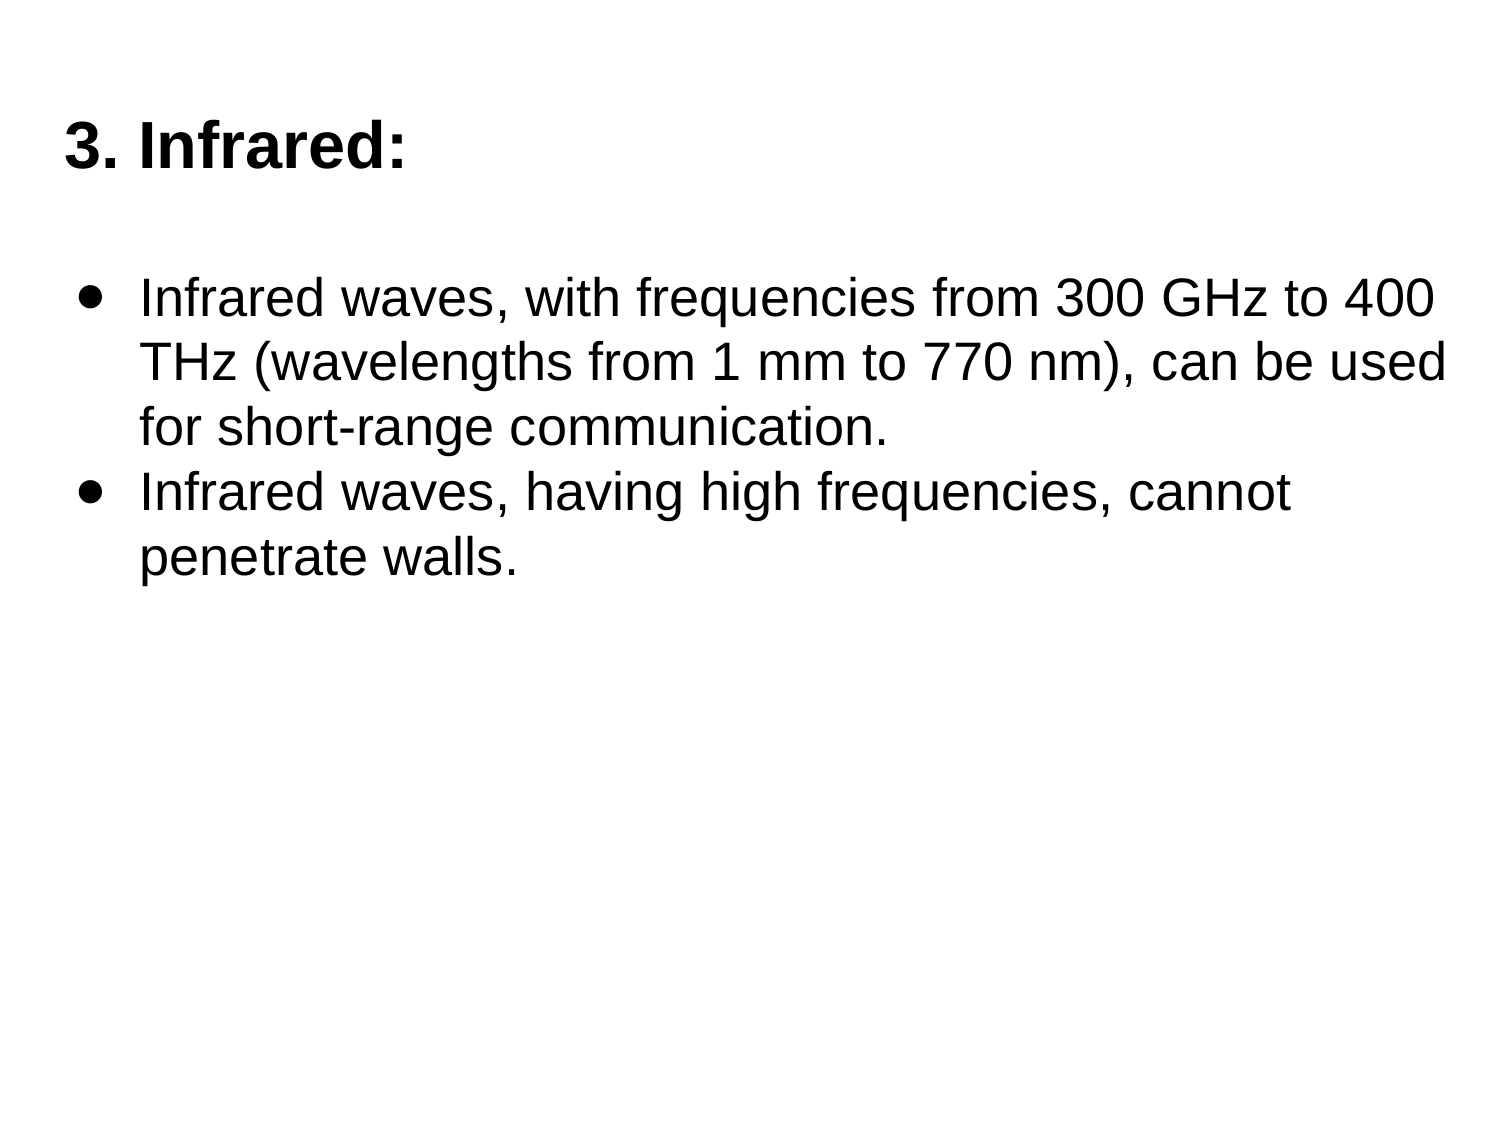

3. Infrared:

Infrared waves, with frequencies from 300 GHz to 400 THz (wavelengths from 1 mm to 770 nm), can be used for short-range communication.
Infrared waves, having high frequencies, cannot penetrate walls.